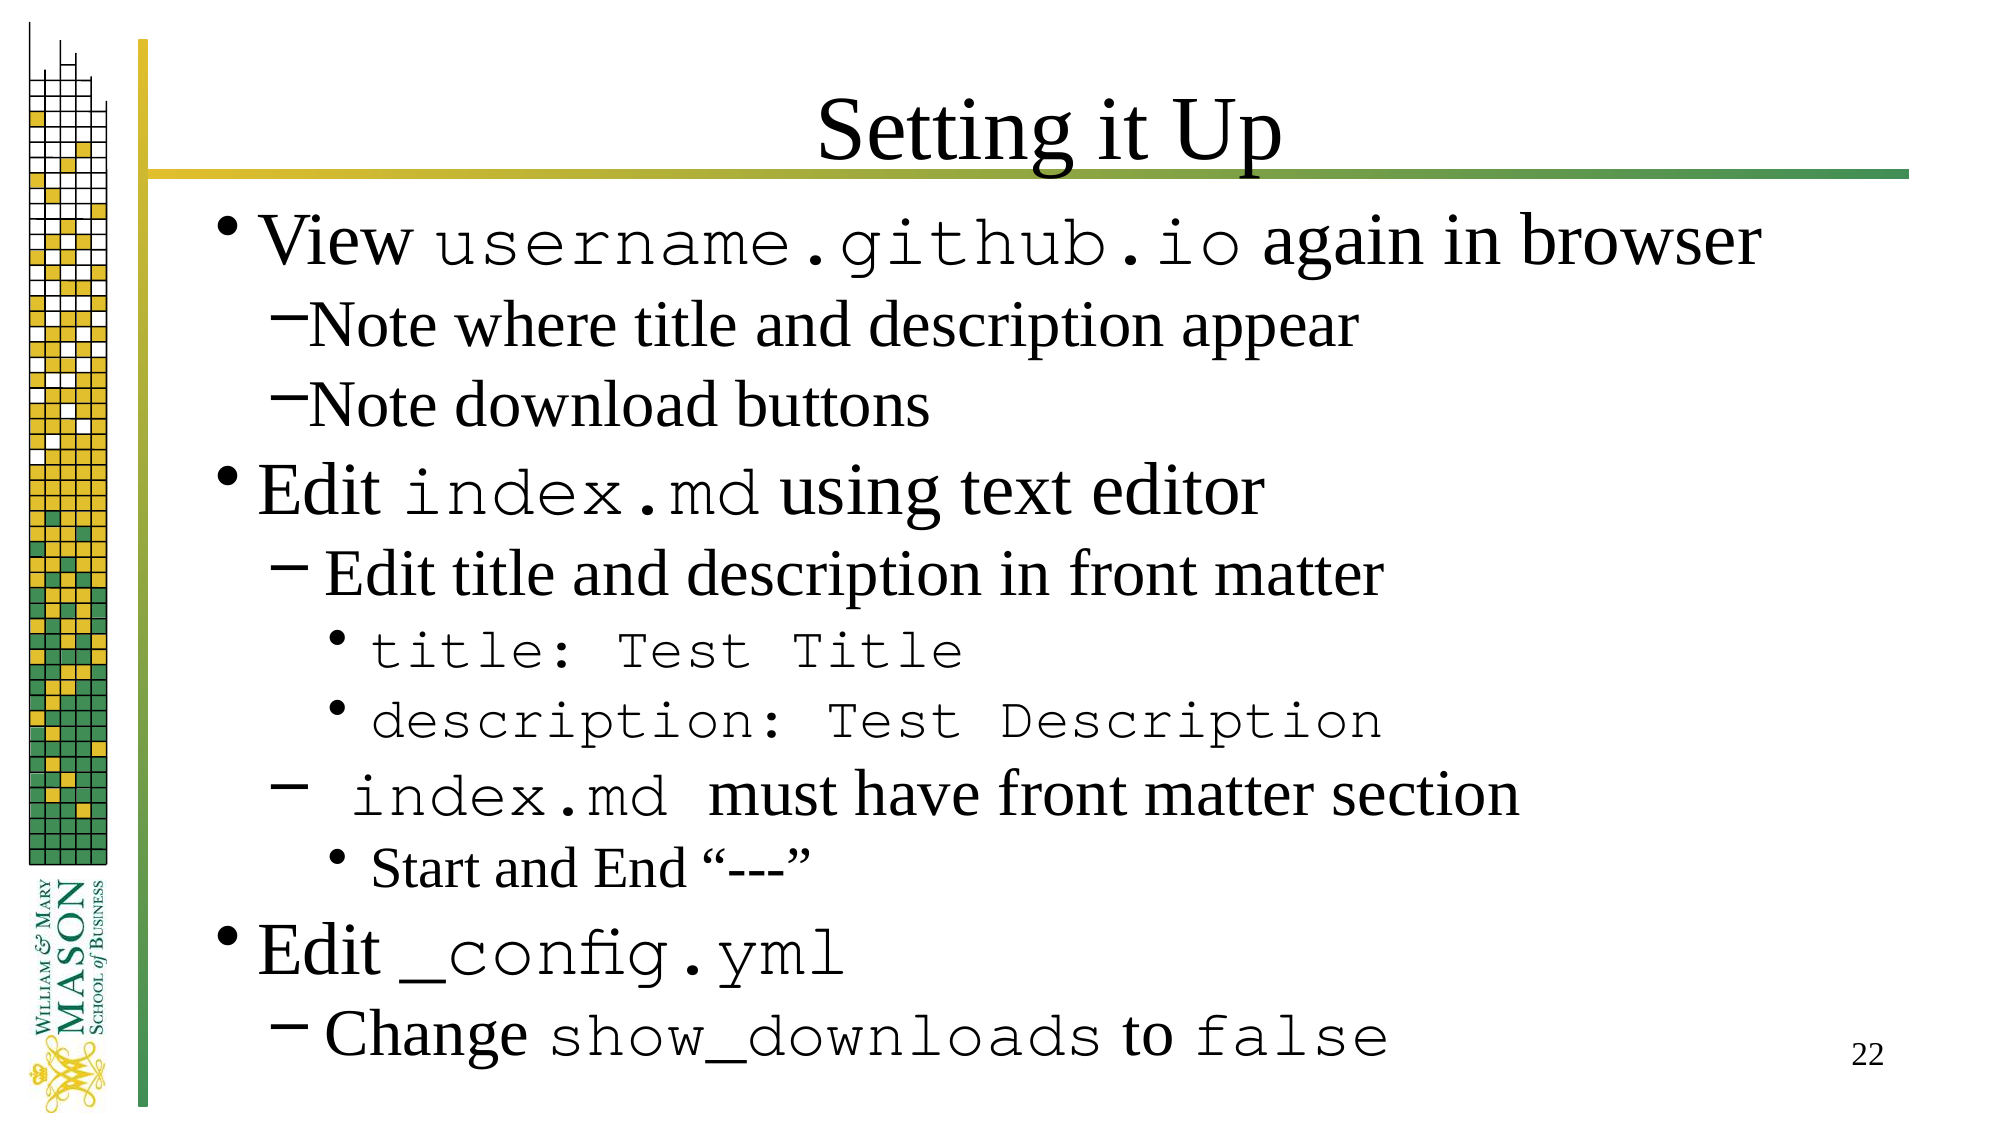

# Setting it Up
View username.github.io again in browser
Note where title and description appear
Note download buttons
Edit index.md using text editor
 Edit title and description in front matter
 title: Test Title
 description: Test Description
 index.md must have front matter section
 Start and End “---”
Edit _config.yml
 Change show_downloads to false
22